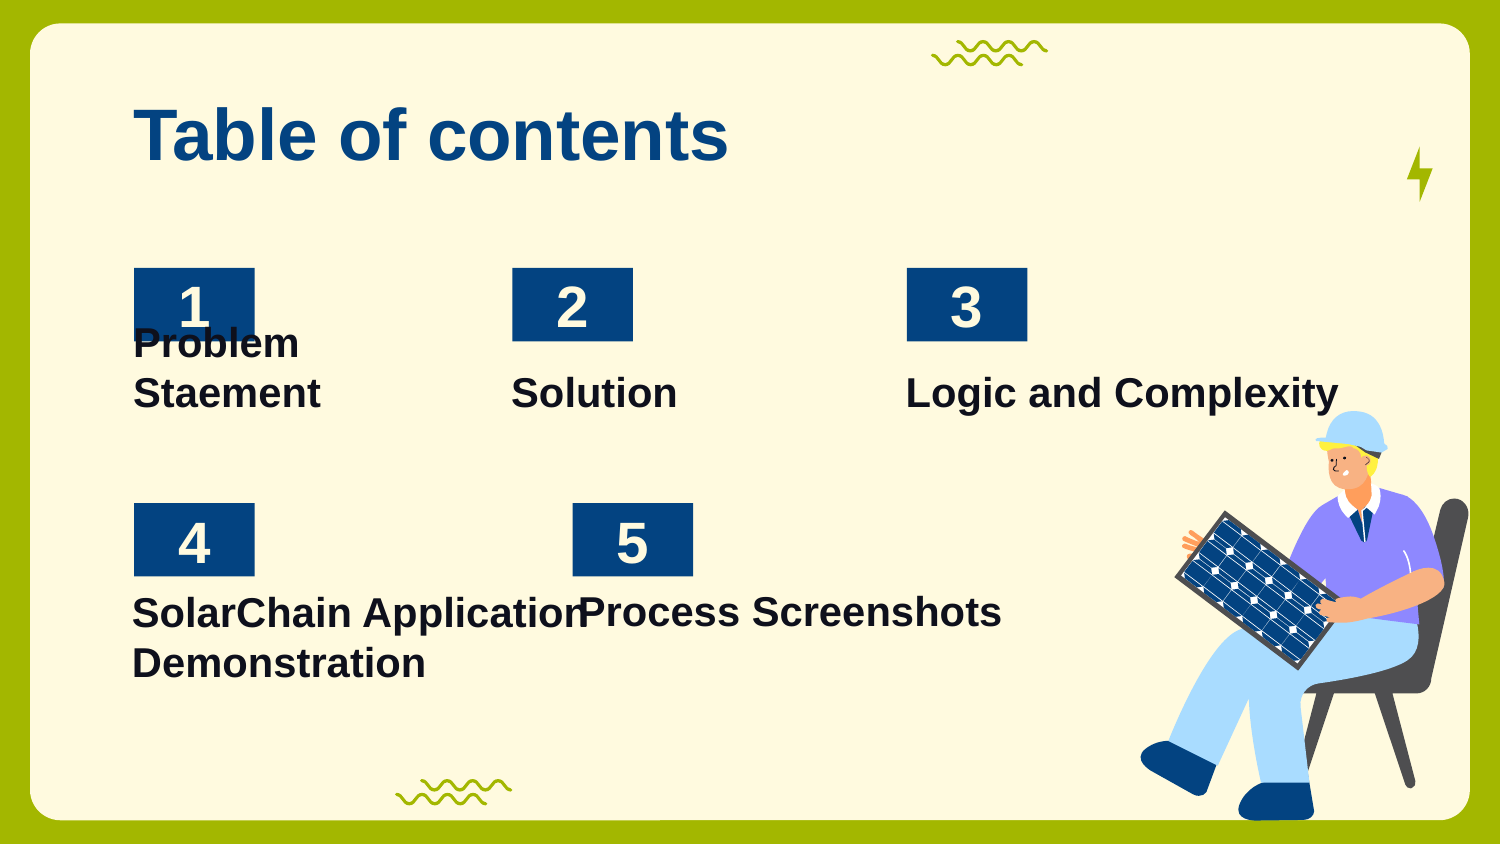

# Table of contents
1
2
3
Problem Staement
Solution
Logic and Complexity

4
5
Process Screenshots
SolarChain Application Demonstration